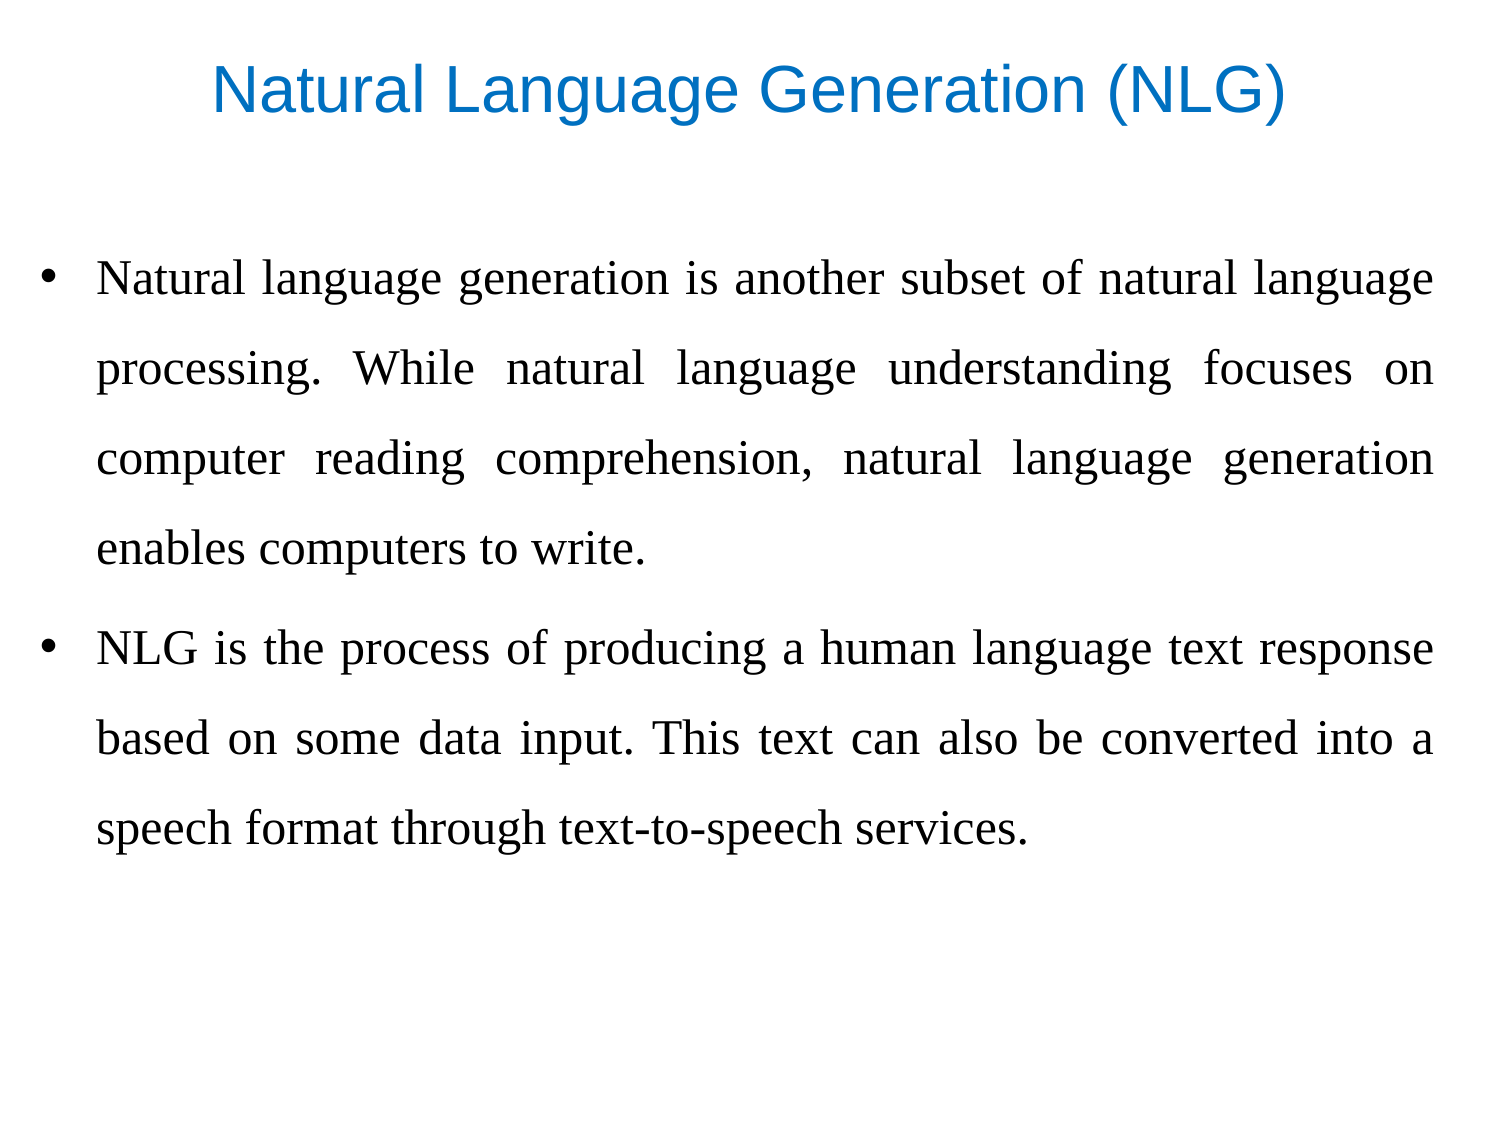

# Natural Language Generation (NLG)

Natural language generation is another subset of natural language processing. While natural language understanding focuses on computer reading comprehension, natural language generation enables computers to write.
NLG is the process of producing a human language text response based on some data input. This text can also be converted into a speech format through text-to-speech services.